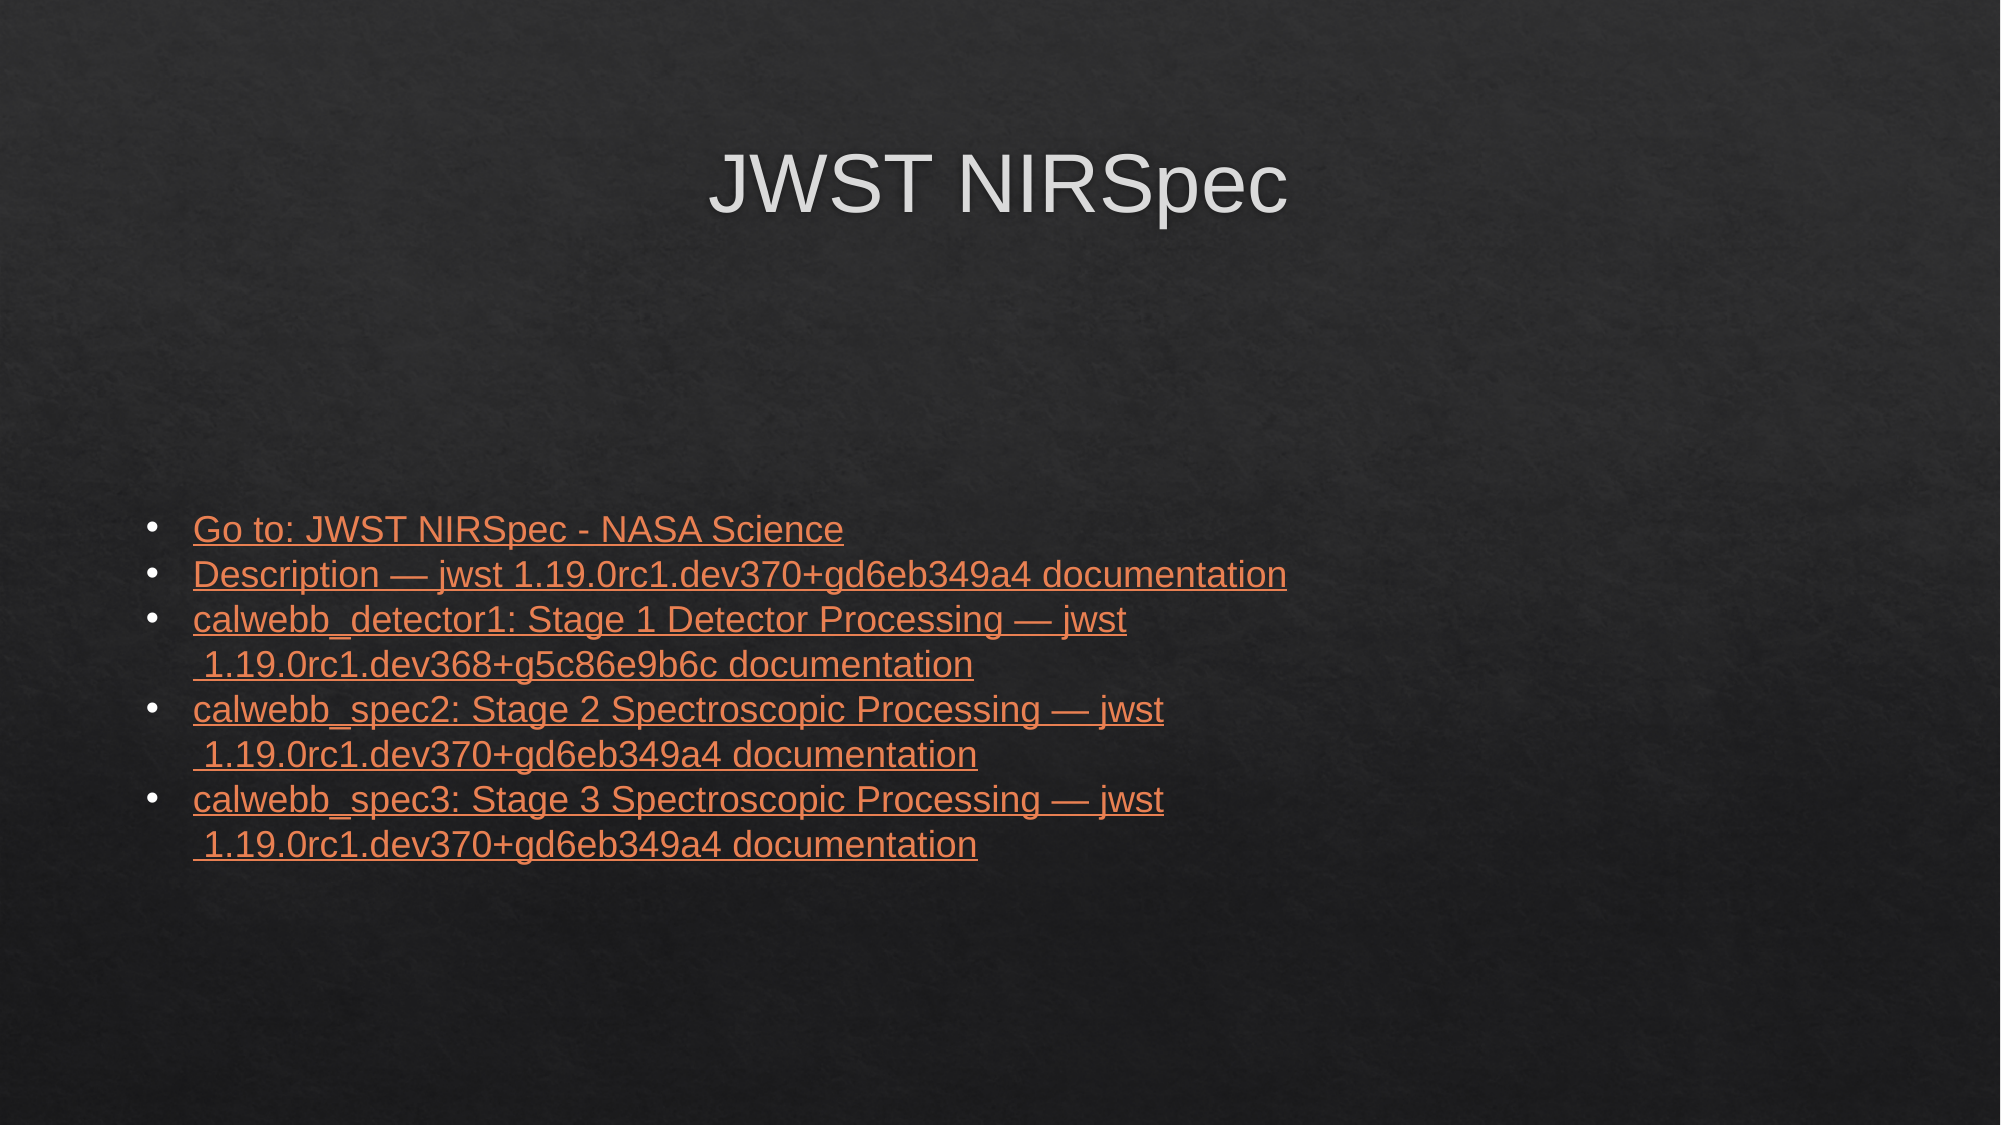

# JWST NIRSpec
Go to: JWST NIRSpec - NASA Science
Description — jwst 1.19.0rc1.dev370+gd6eb349a4 documentation
calwebb_detector1: Stage 1 Detector Processing — jwst 1.19.0rc1.dev368+g5c86e9b6c documentation
calwebb_spec2: Stage 2 Spectroscopic Processing — jwst 1.19.0rc1.dev370+gd6eb349a4 documentation
calwebb_spec3: Stage 3 Spectroscopic Processing — jwst 1.19.0rc1.dev370+gd6eb349a4 documentation